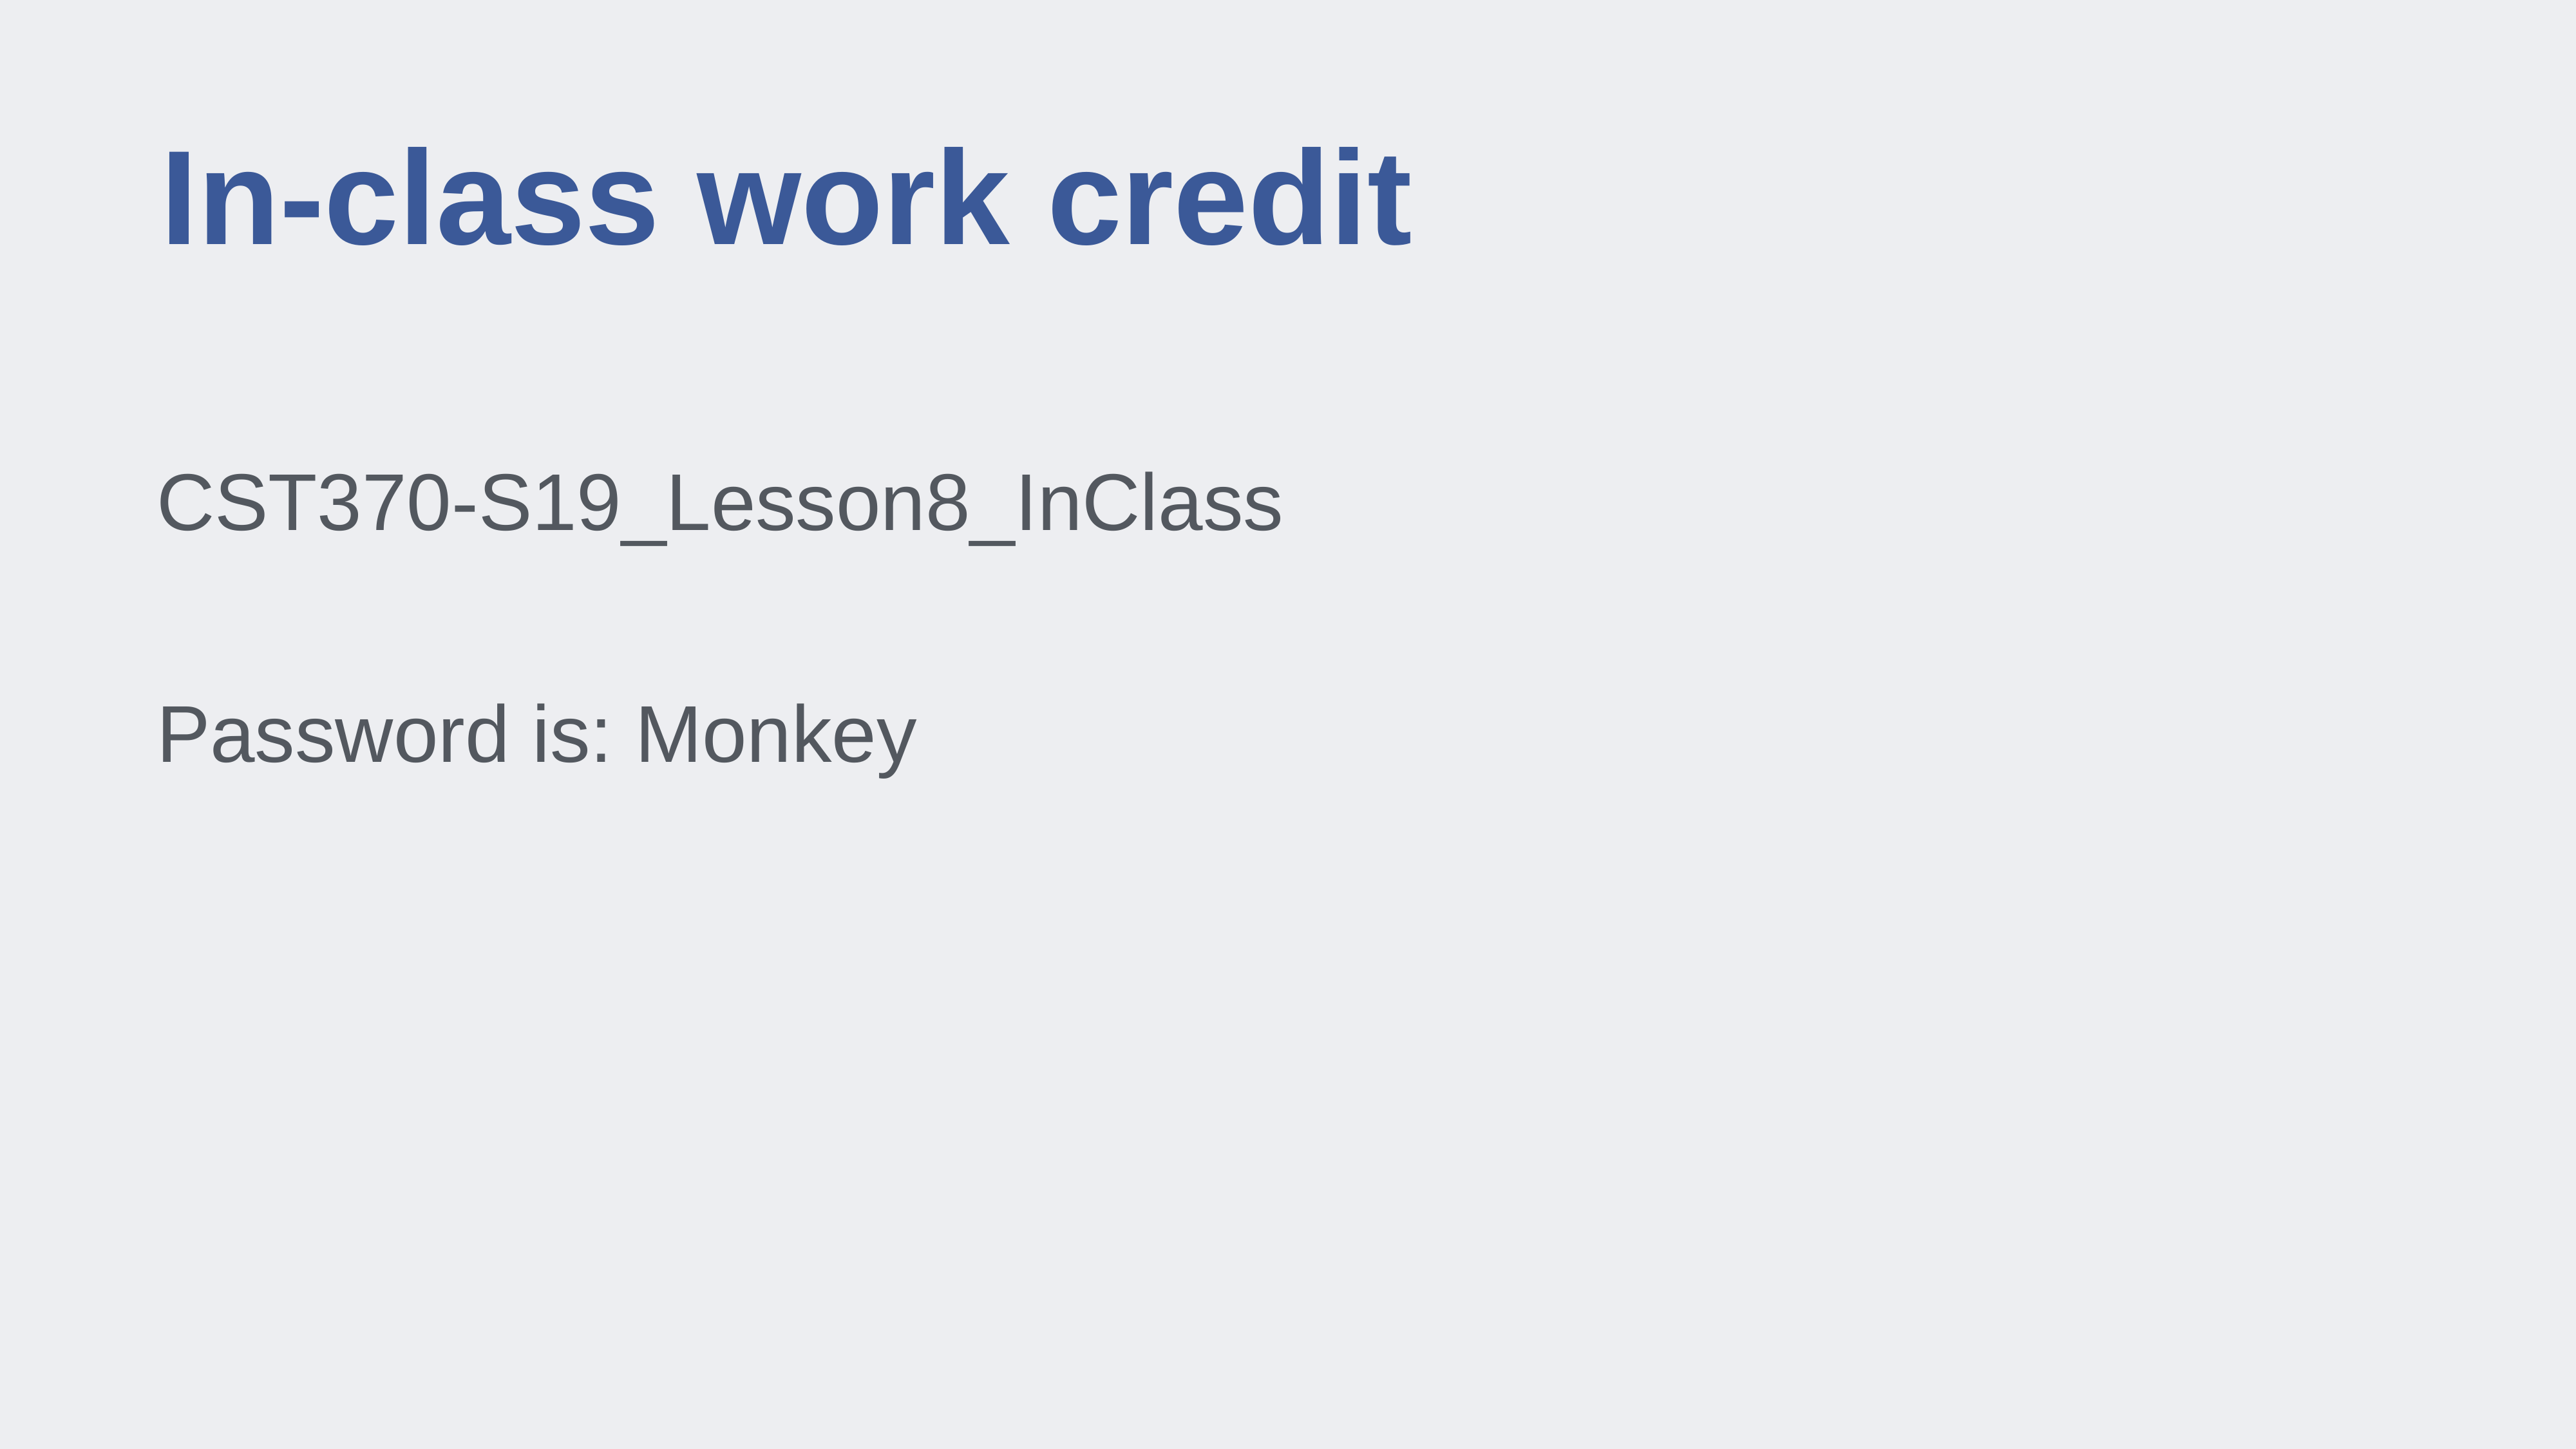

# In-class work credit
CST370-S19_Lesson8_InClass

Password is: Monkey